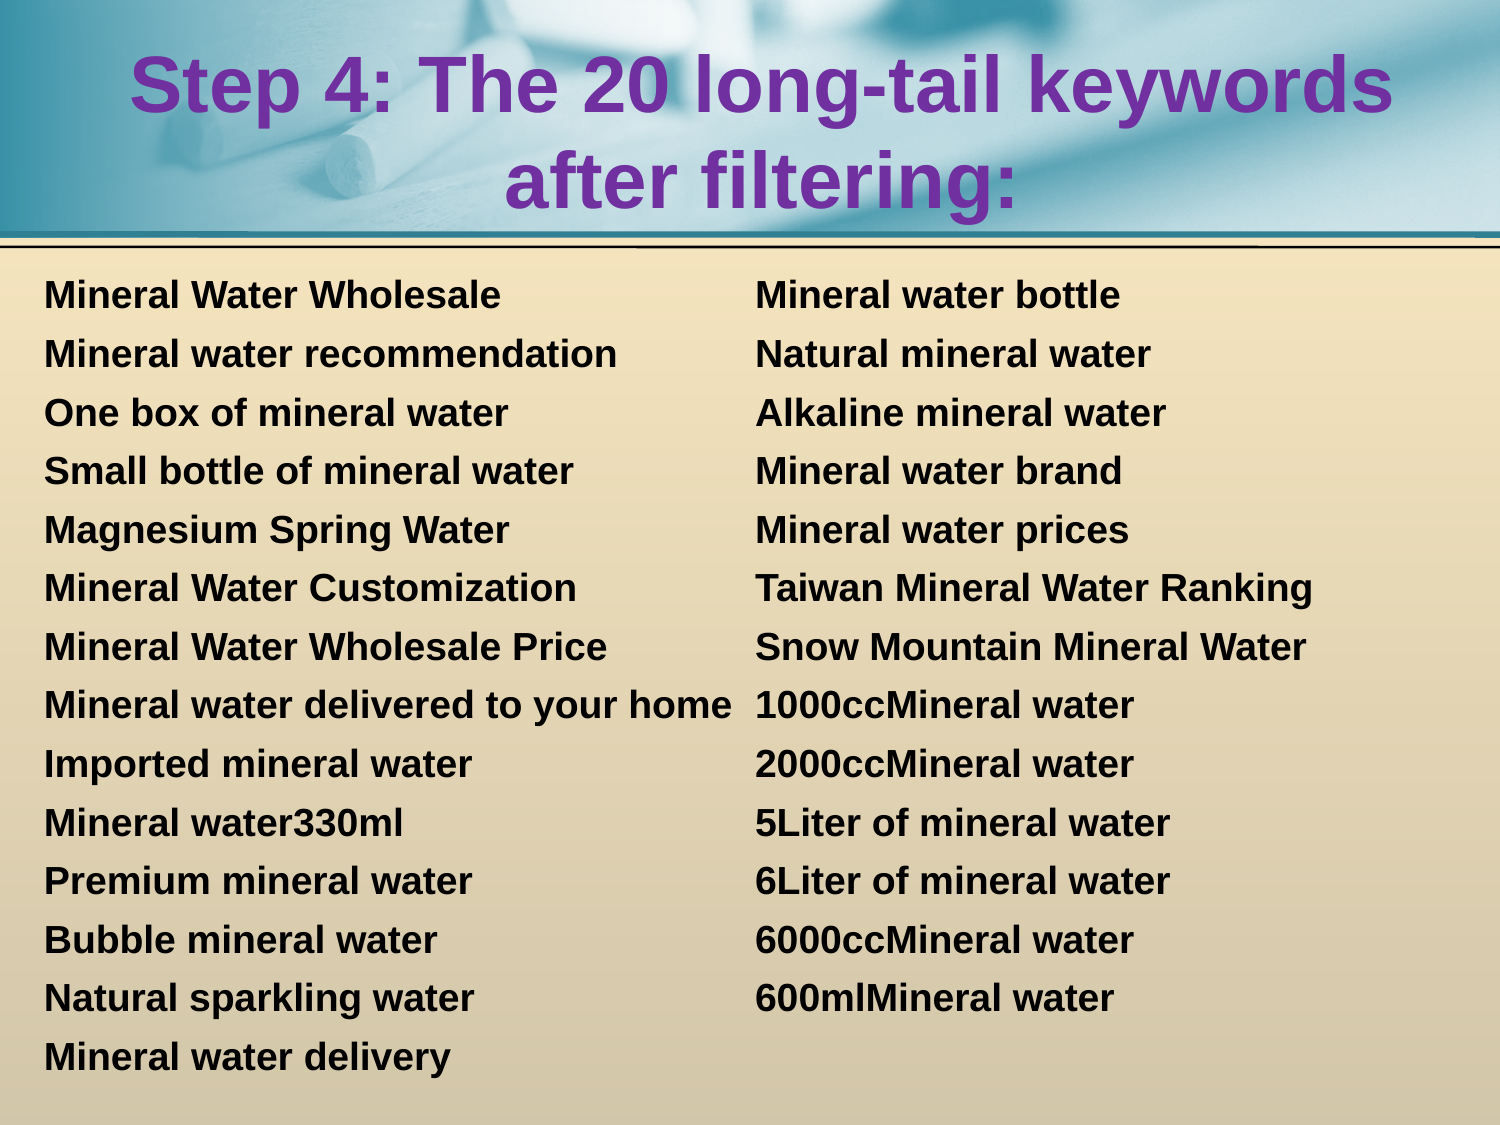

# Step 4: The 20 long-tail keywords after filtering:
Mineral Water Wholesale
Mineral water recommendation
One box of mineral water
Small bottle of mineral water
Magnesium Spring Water
Mineral Water Customization
Mineral Water Wholesale Price
Mineral water delivered to your home
Imported mineral water
Mineral water330ml
Premium mineral water
Bubble mineral water
Natural sparkling water
Mineral water delivery
Mineral water bottle
Natural mineral water
Alkaline mineral water
Mineral water brand
Mineral water prices
Taiwan Mineral Water Ranking
Snow Mountain Mineral Water
1000ccMineral water
2000ccMineral water
5Liter of mineral water
6Liter of mineral water
6000ccMineral water
600mlMineral water